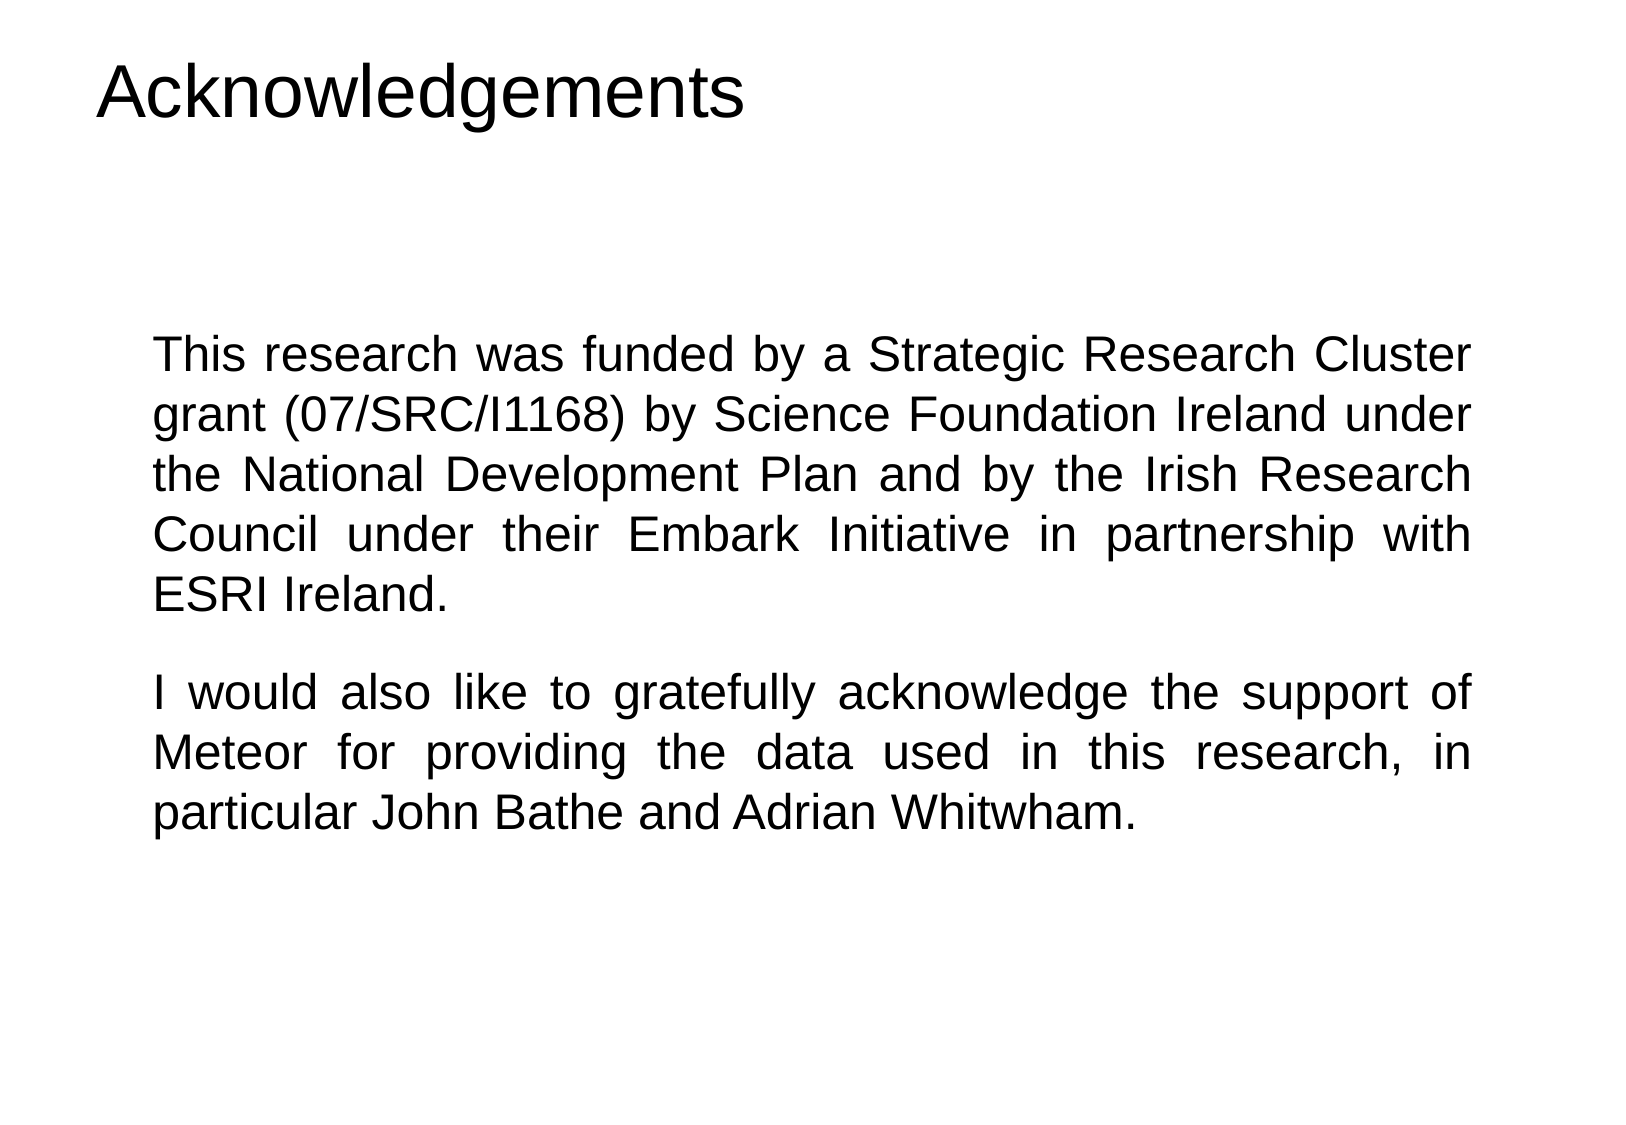

# Acknowledgements
This research was funded by a Strategic Research Cluster grant (07/SRC/I1168) by Science Foundation Ireland under the National Development Plan and by the Irish Research Council under their Embark Initiative in partnership with ESRI Ireland.

I would also like to gratefully acknowledge the support of Meteor for providing the data used in this research, in particular John Bathe and Adrian Whitwham.